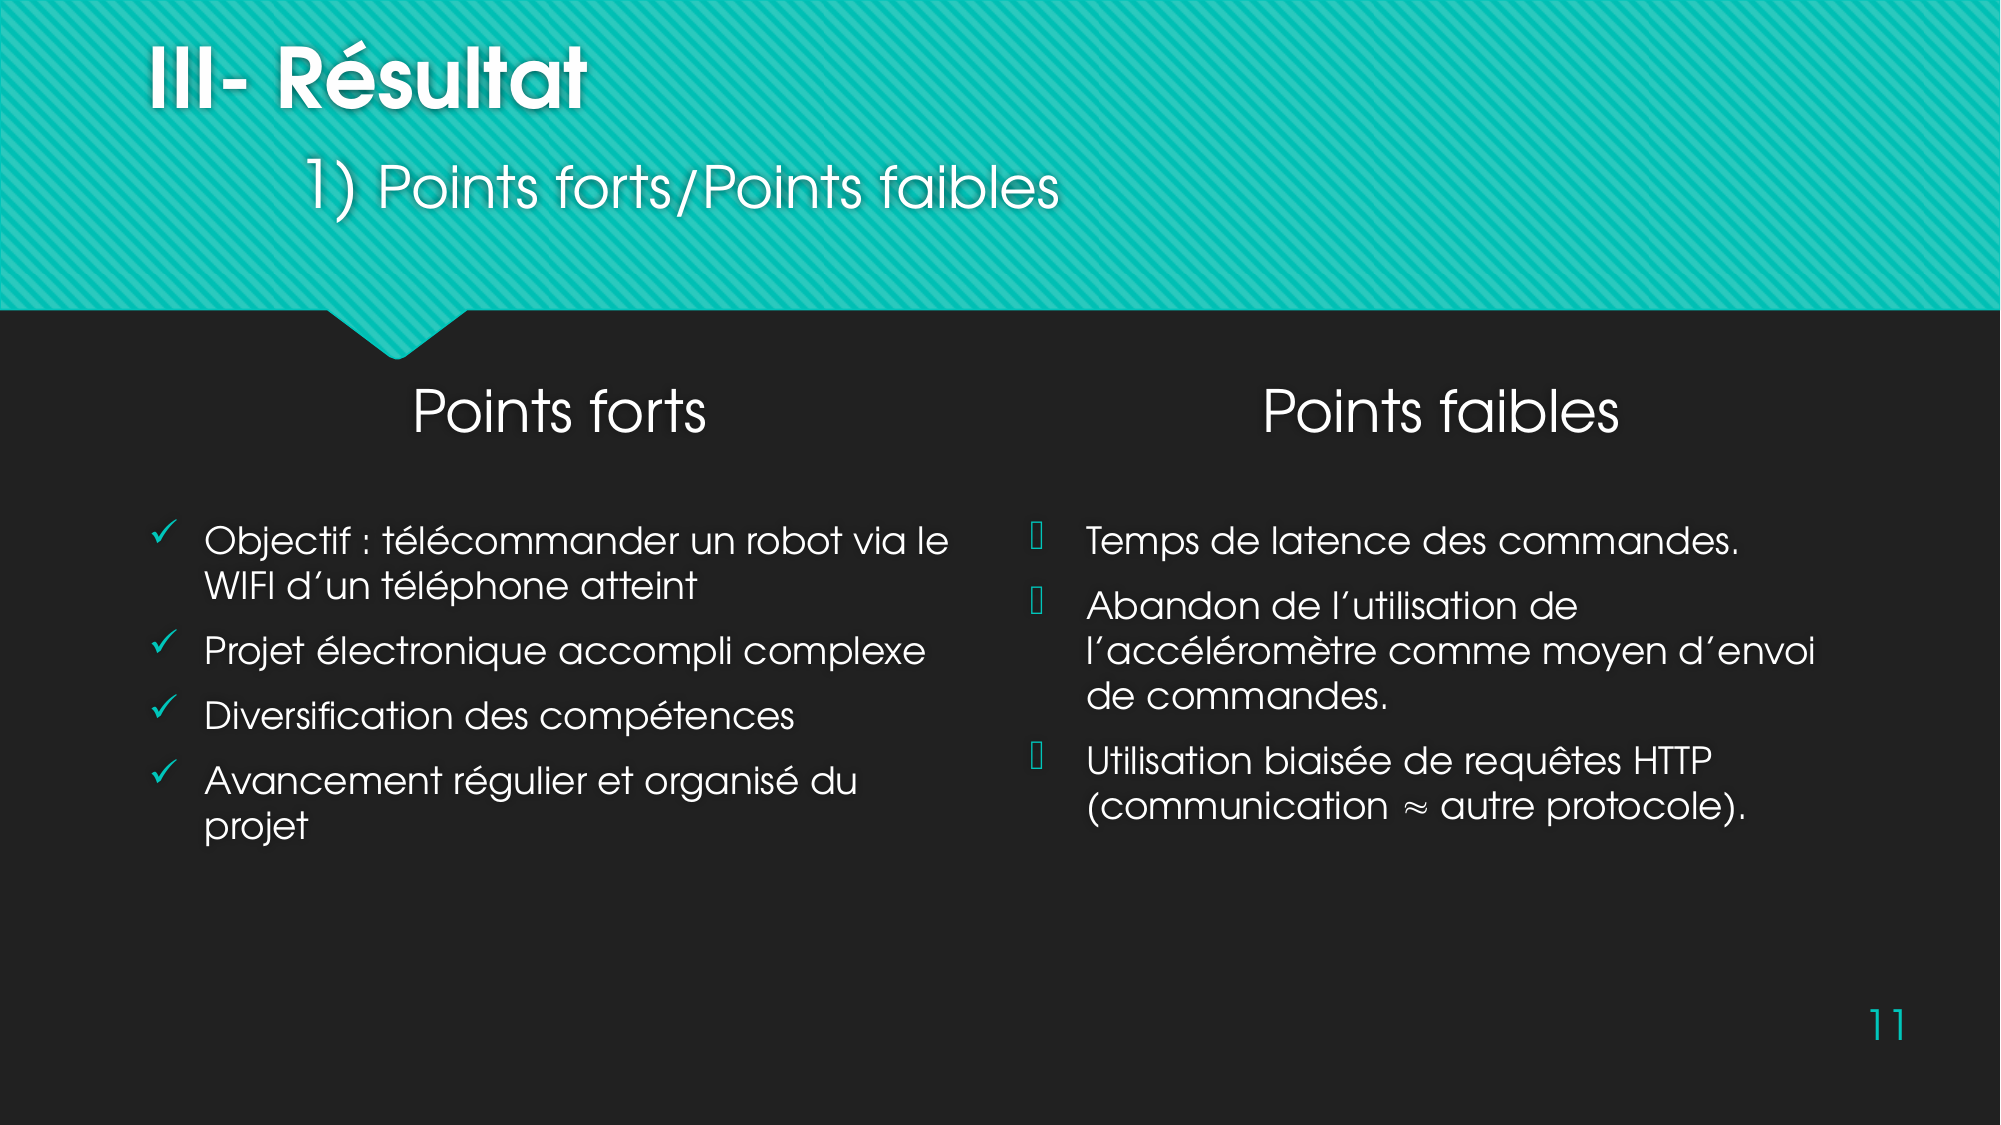

# III- Résultat 1) Points forts/Points faibles
Points forts
Points faibles
Objectif : télécommander un robot via le WIFI d’un téléphone atteint
Projet électronique accompli complexe
Diversification des compétences
Avancement régulier et organisé du projet
Temps de latence des commandes.
Abandon de l’utilisation de l’accéléromètre comme moyen d’envoi de commandes.
Utilisation biaisée de requêtes HTTP (communication ≈ autre protocole).
11